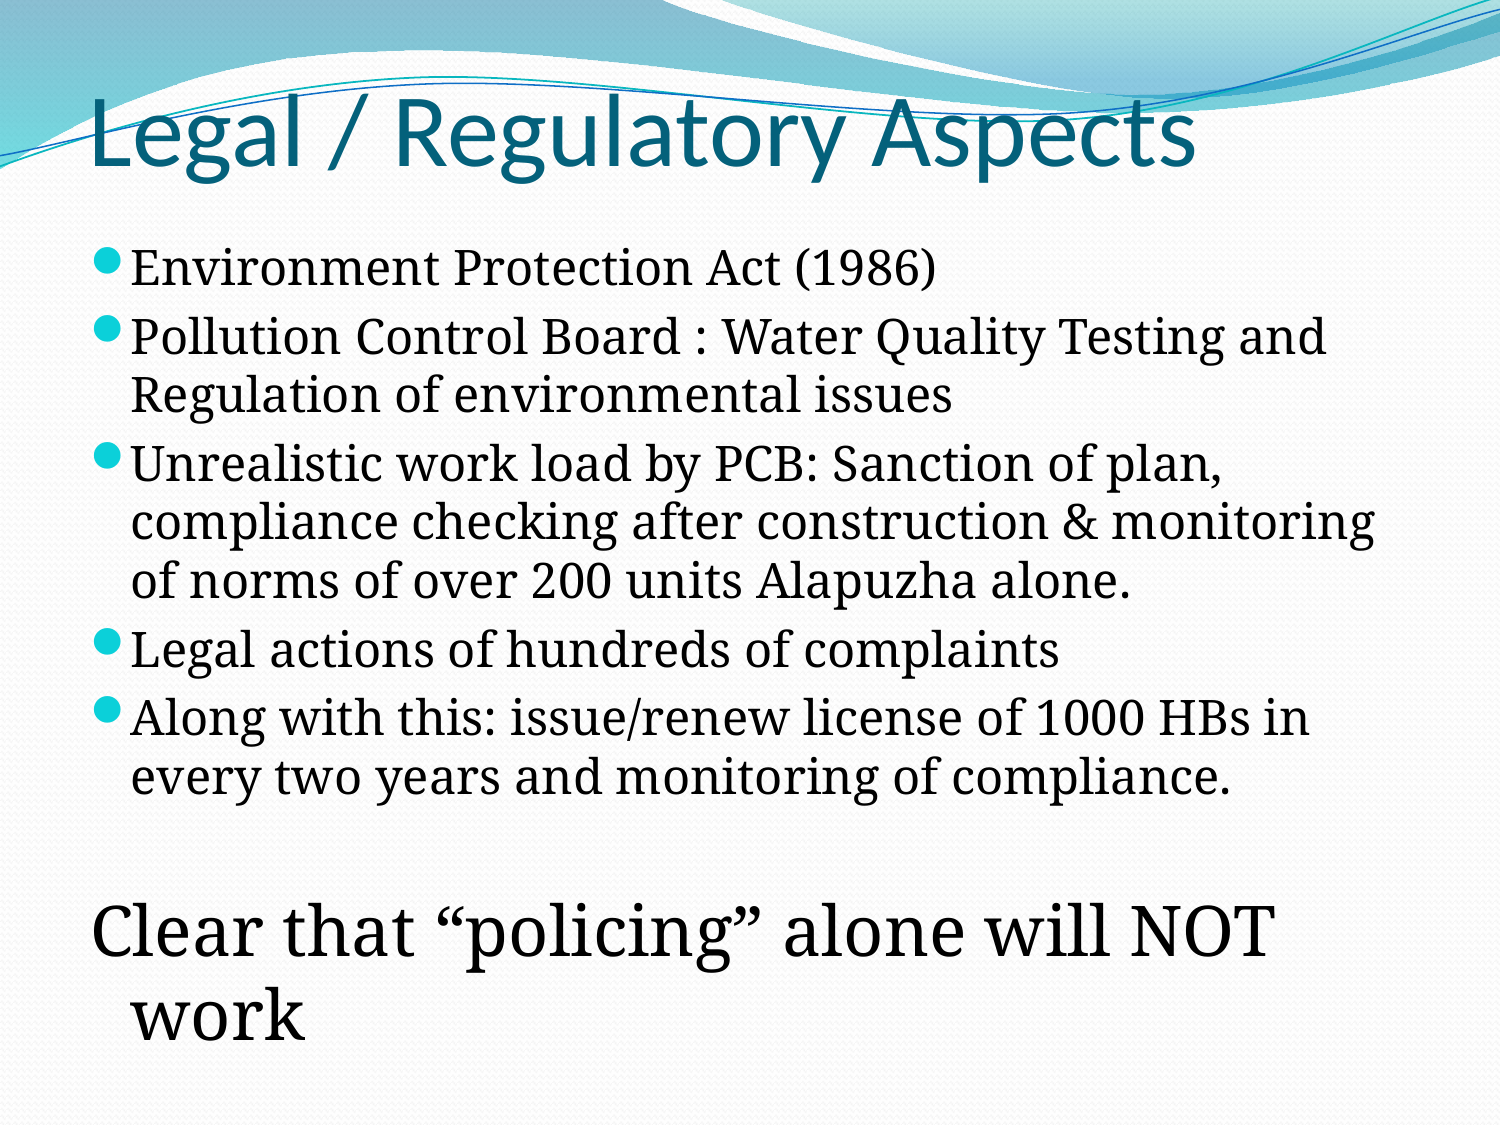

# Legal / Regulatory Aspects

Environment Protection Act (1986)
Pollution Control Board : Water Quality Testing and Regulation of environmental issues
Unrealistic work load by PCB: Sanction of plan, compliance checking after construction & monitoring of norms of over 200 units Alapuzha alone.
Legal actions of hundreds of complaints
Along with this: issue/renew license of 1000 HBs in every two years and monitoring of compliance.

Clear that “policing” alone will NOT work